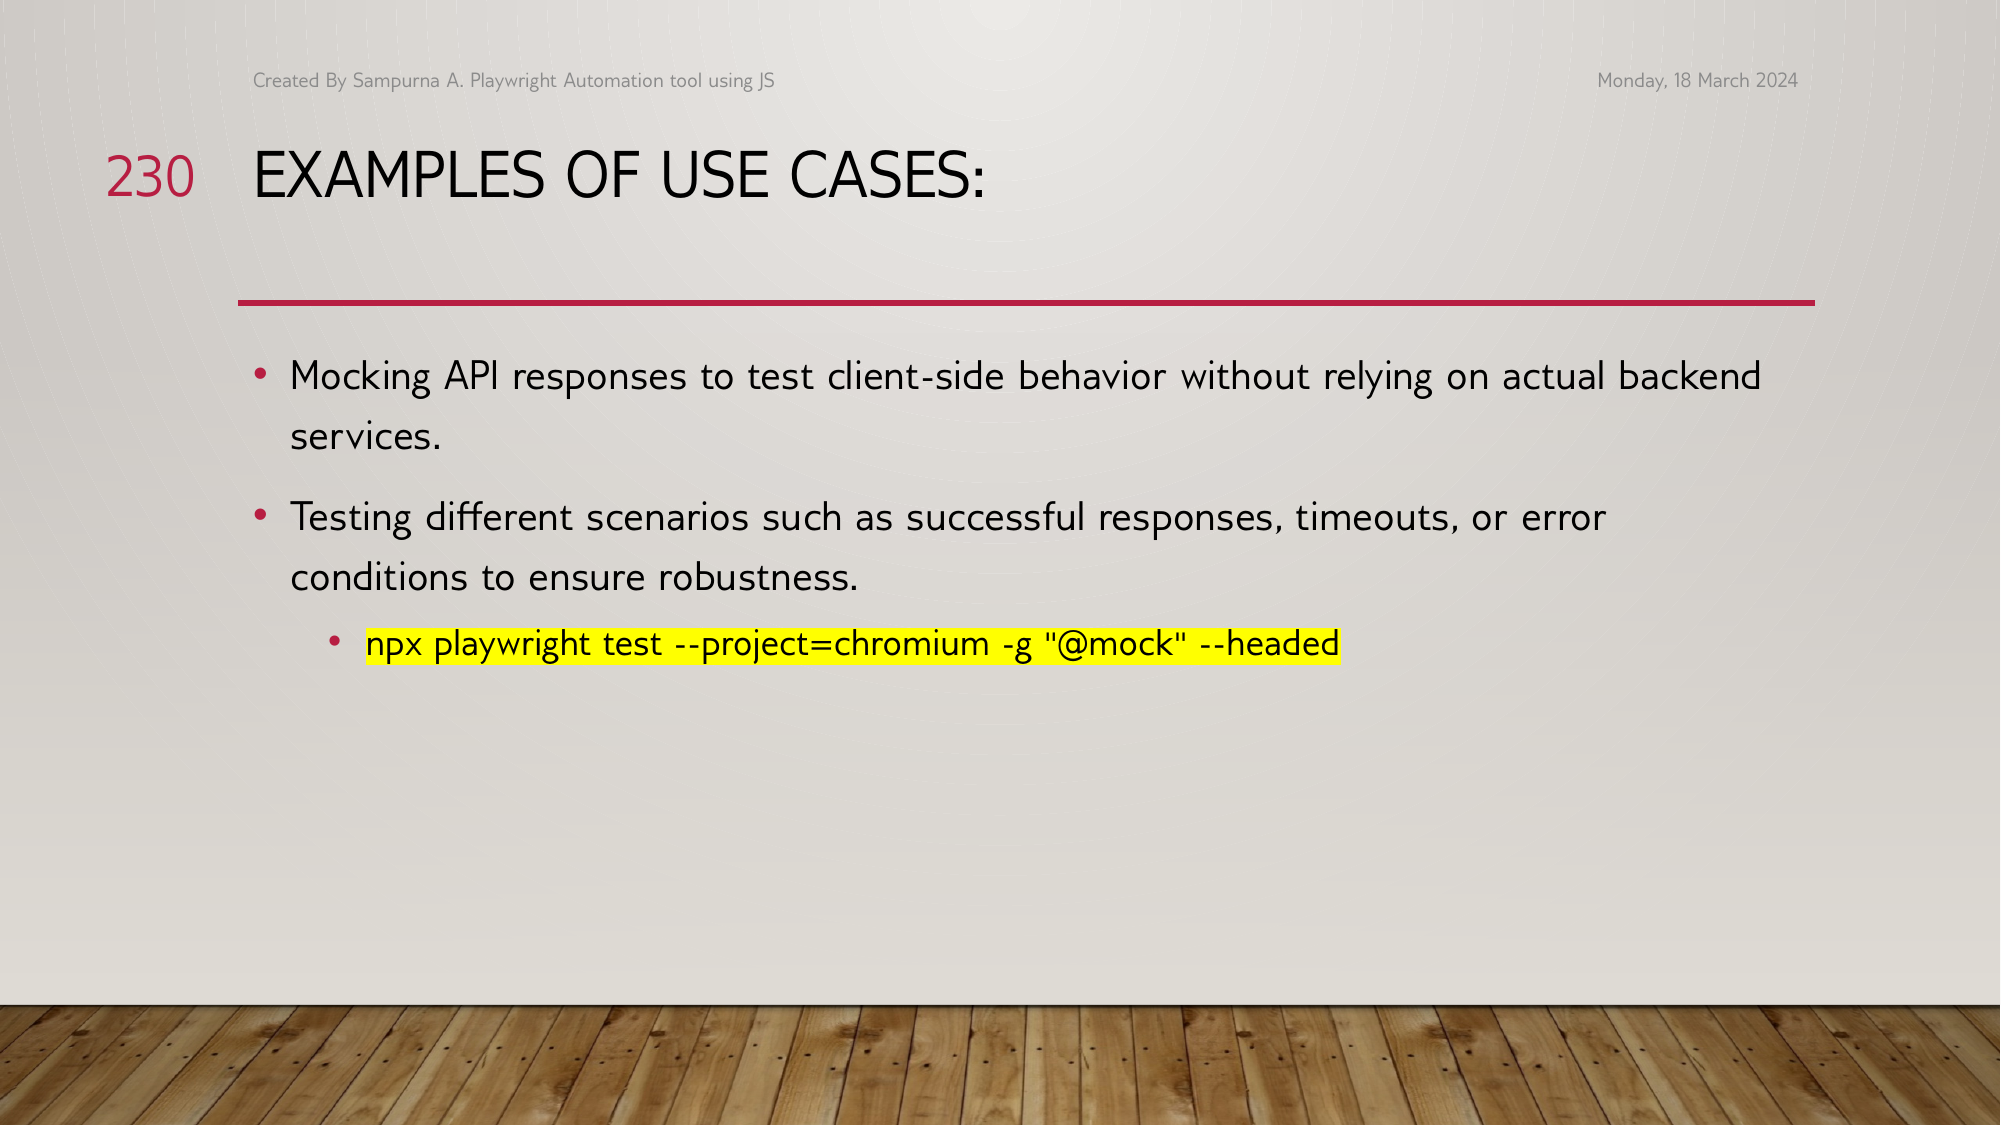

Created By Sampurna A. Playwright Automation tool using JS
Monday, 18 March 2024
230
# Examples of Use Cases:
Mocking API responses to test client-side behavior without relying on actual backend services.
Testing different scenarios such as successful responses, timeouts, or error conditions to ensure robustness.
npx playwright test --project=chromium -g "@mock" --headed